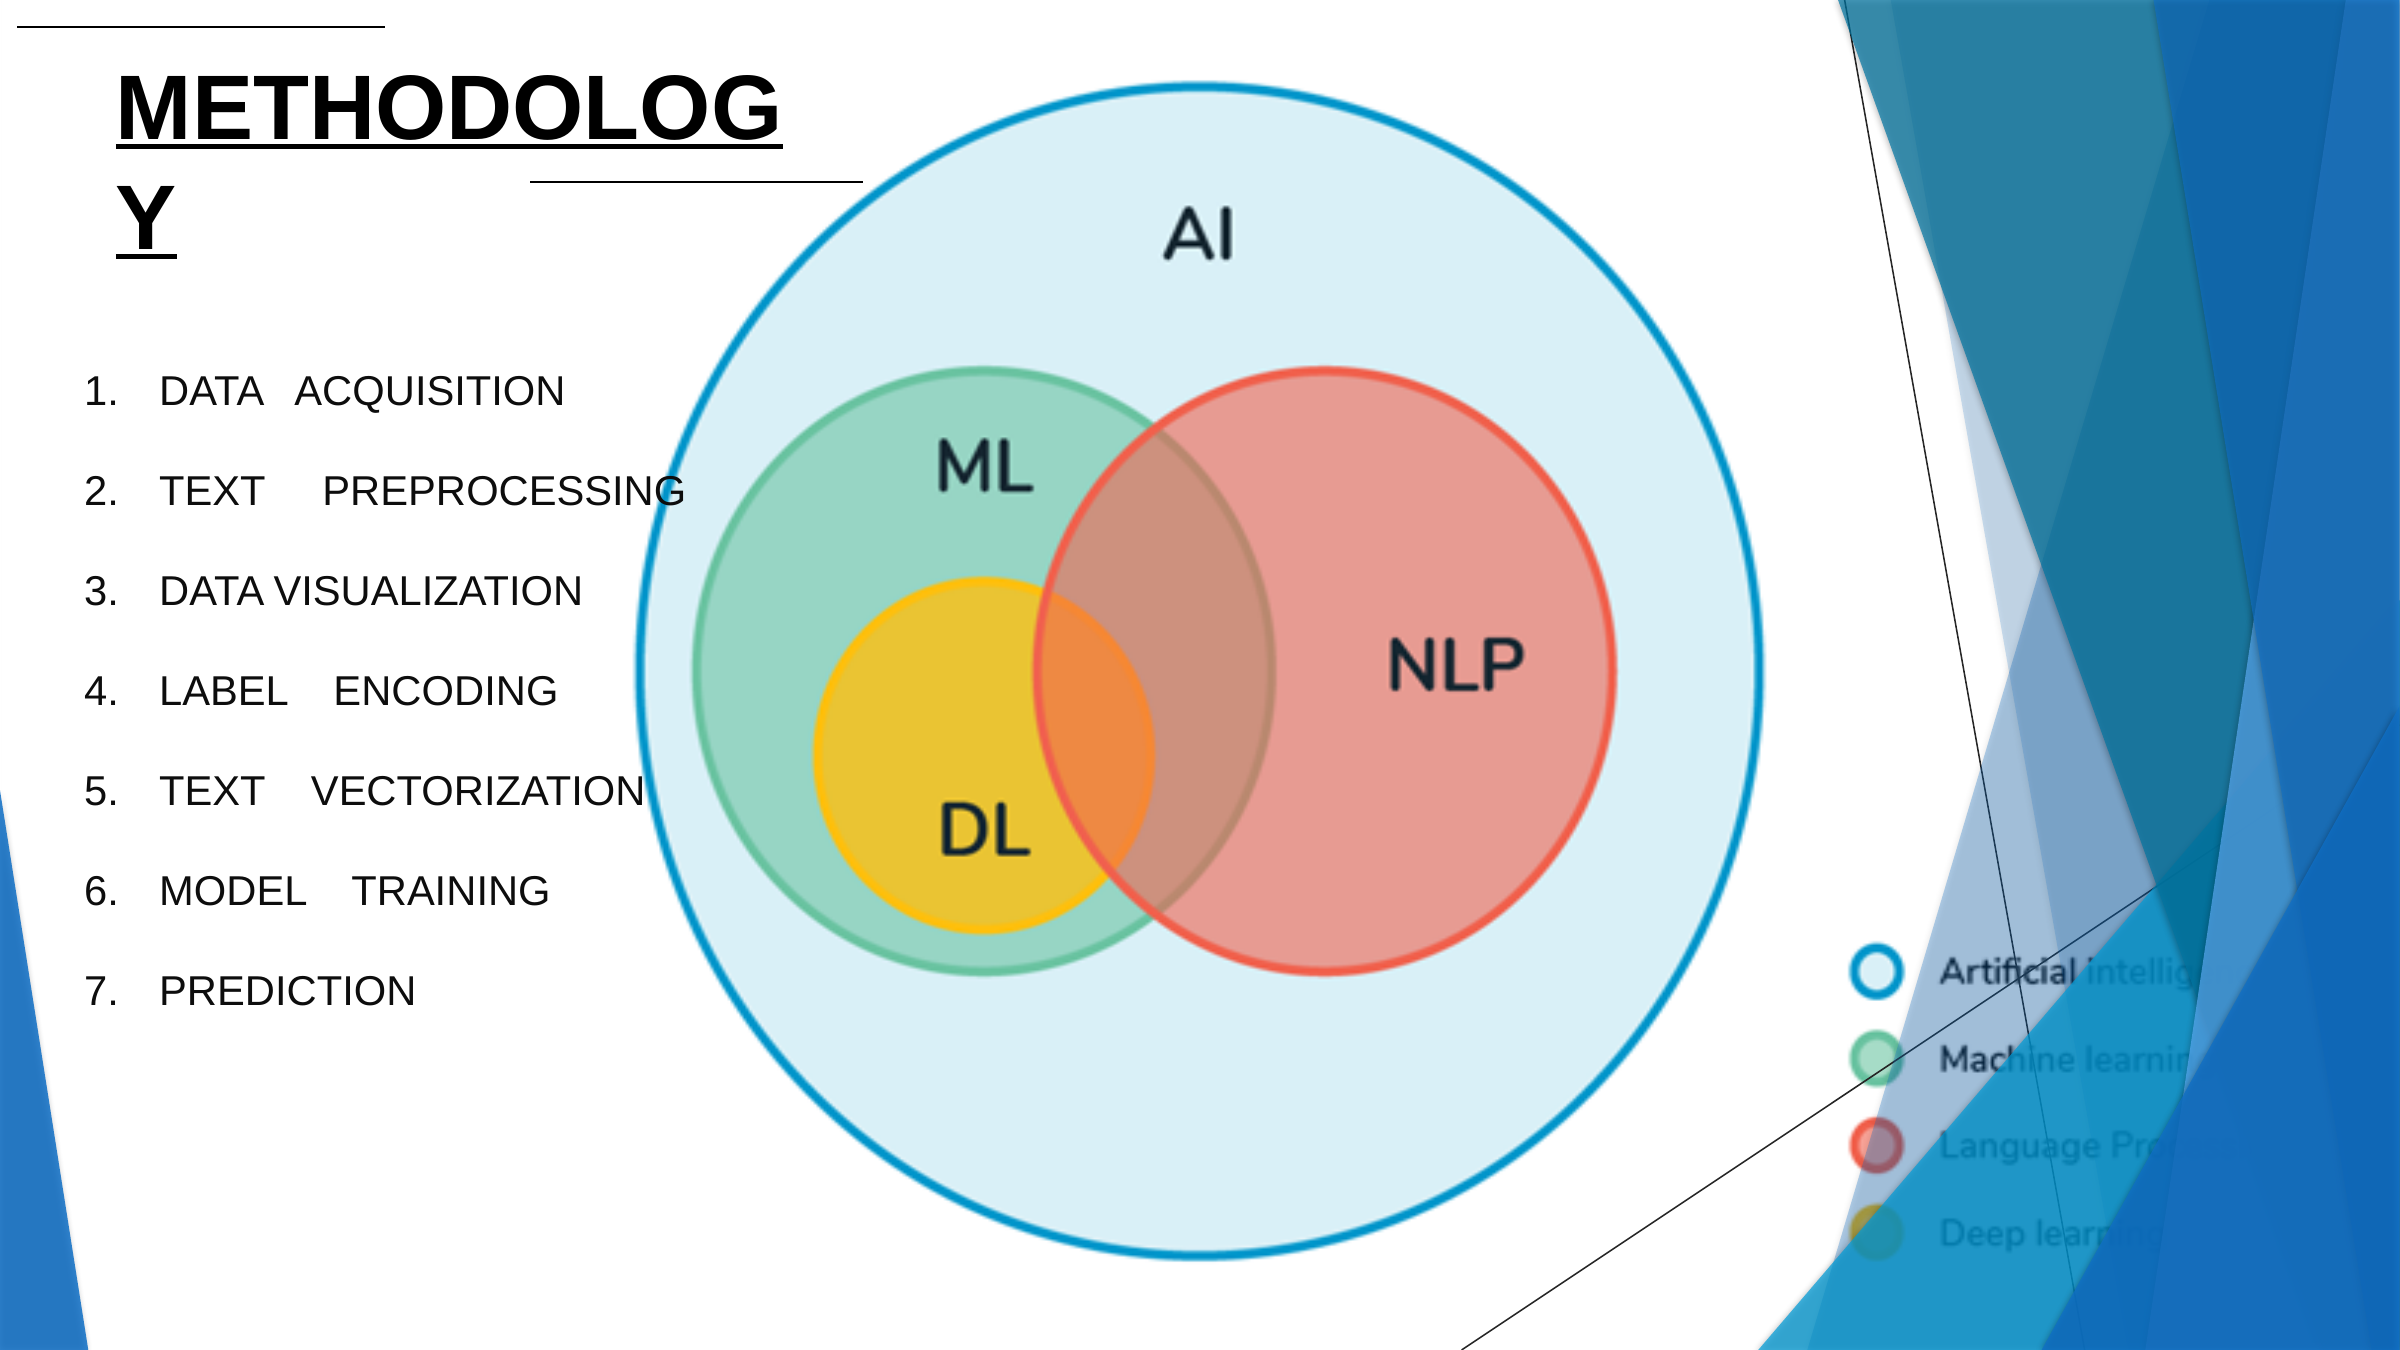

METHODOLOGY
DATA   ACQUISITION

TEXT     PREPROCESSING

DATA VISUALIZATION

LABEL    ENCODING

TEXT    VECTORIZATION

MODEL    TRAINING

PREDICTION